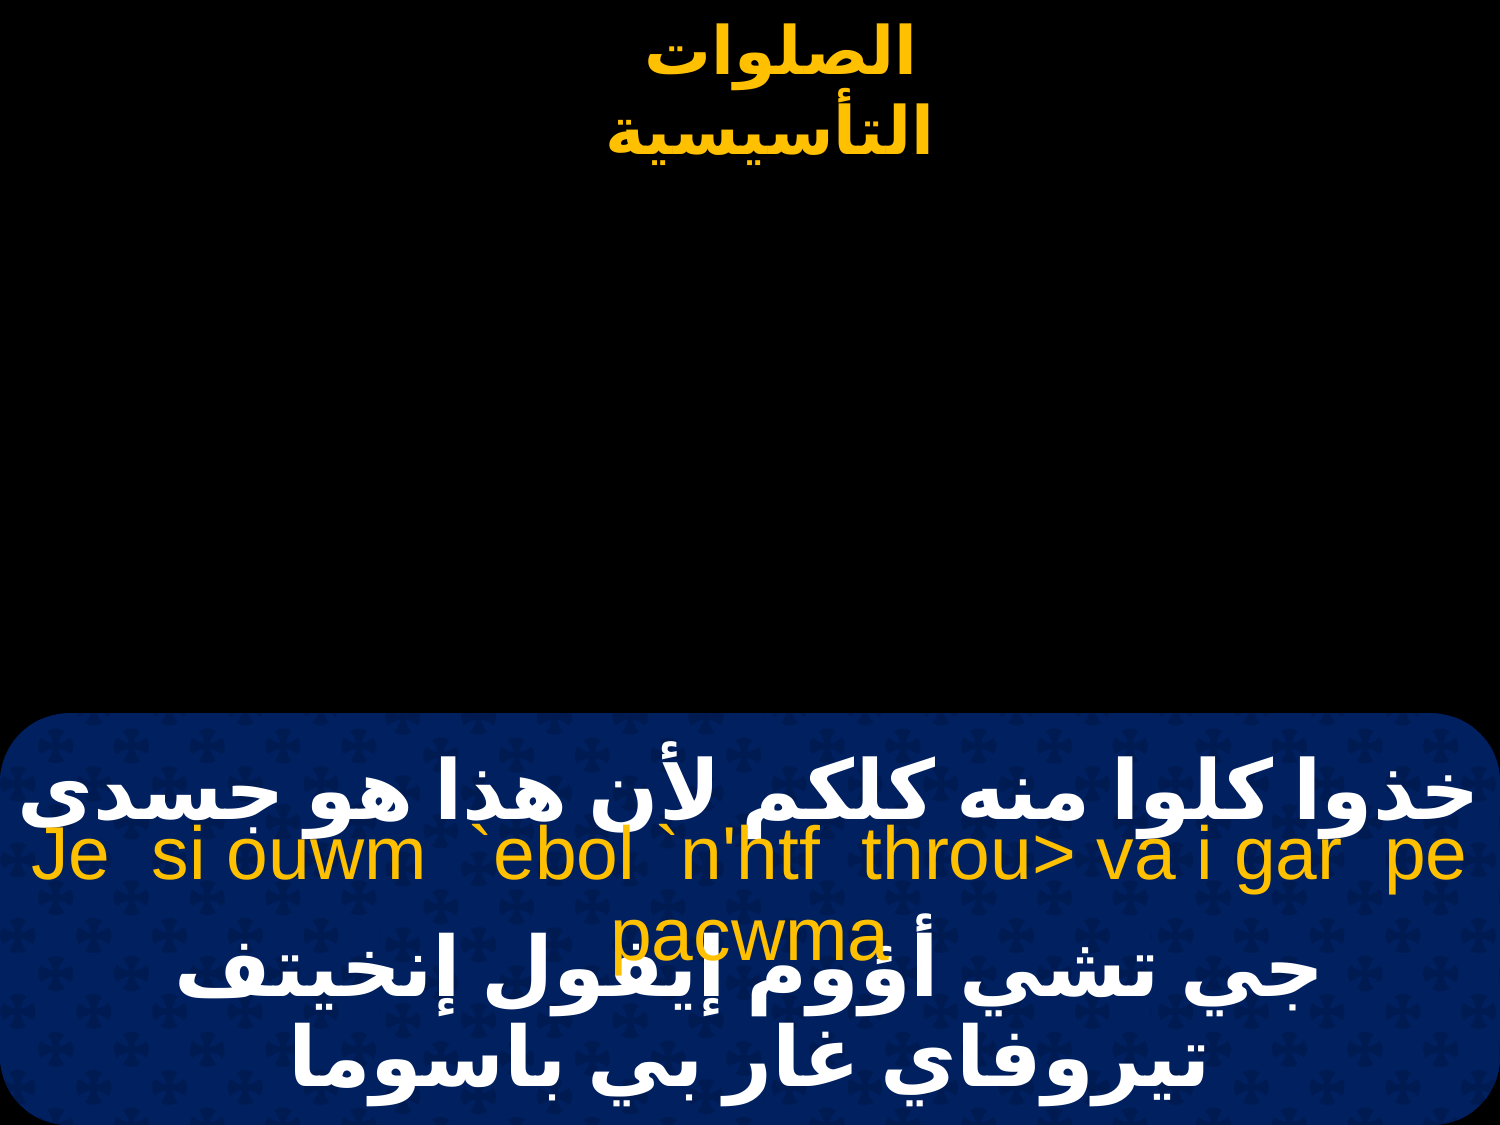

# خذوا كلوا منه كلكم لأن هذا هو جسدى
Je  si ouwm  `ebol `n'htf  throu> va i gar  pe pacwma
جي تشي أؤوم إيفول إنخيتف تيروفاي غار بي باسوما